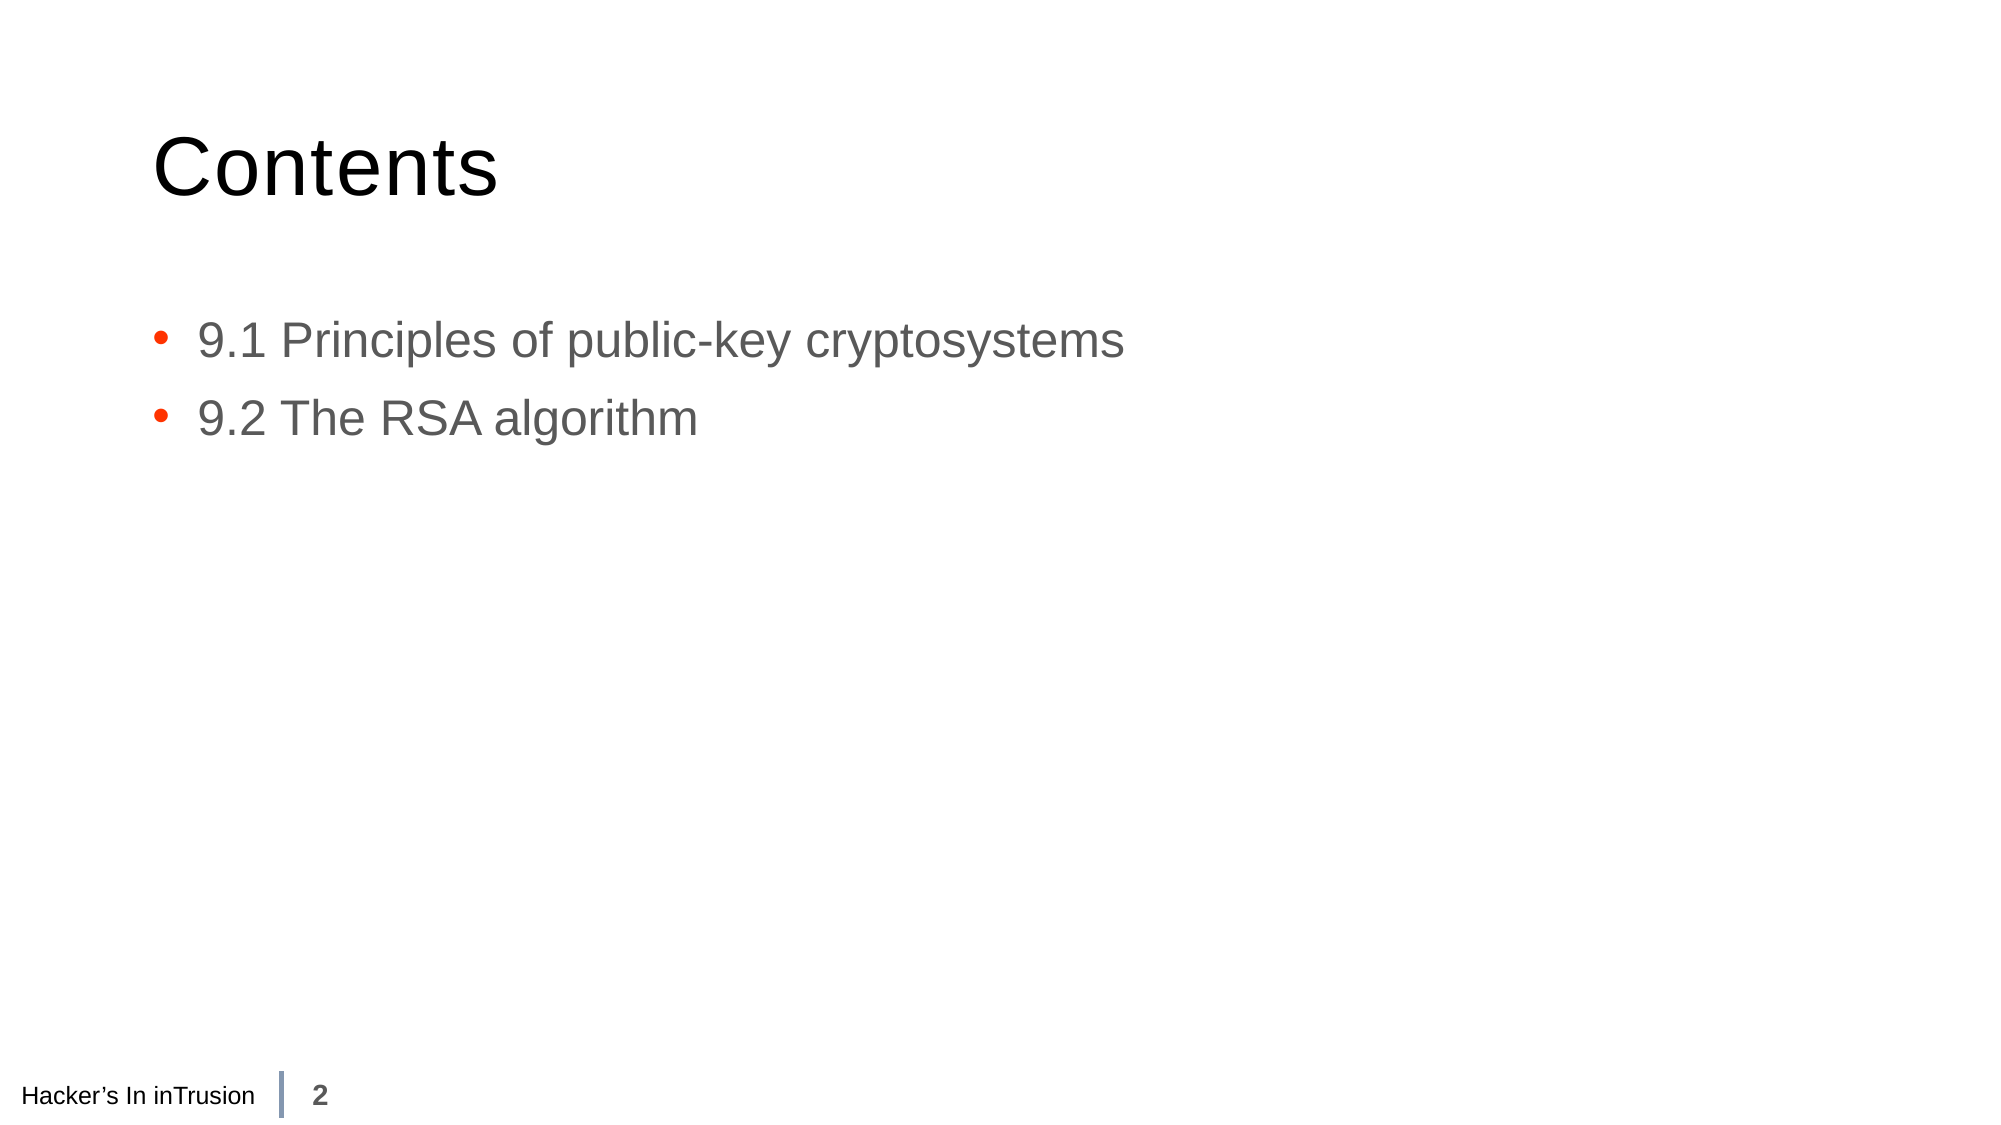

# Contents
9.1 Principles of public-key cryptosystems
9.2 The RSA algorithm